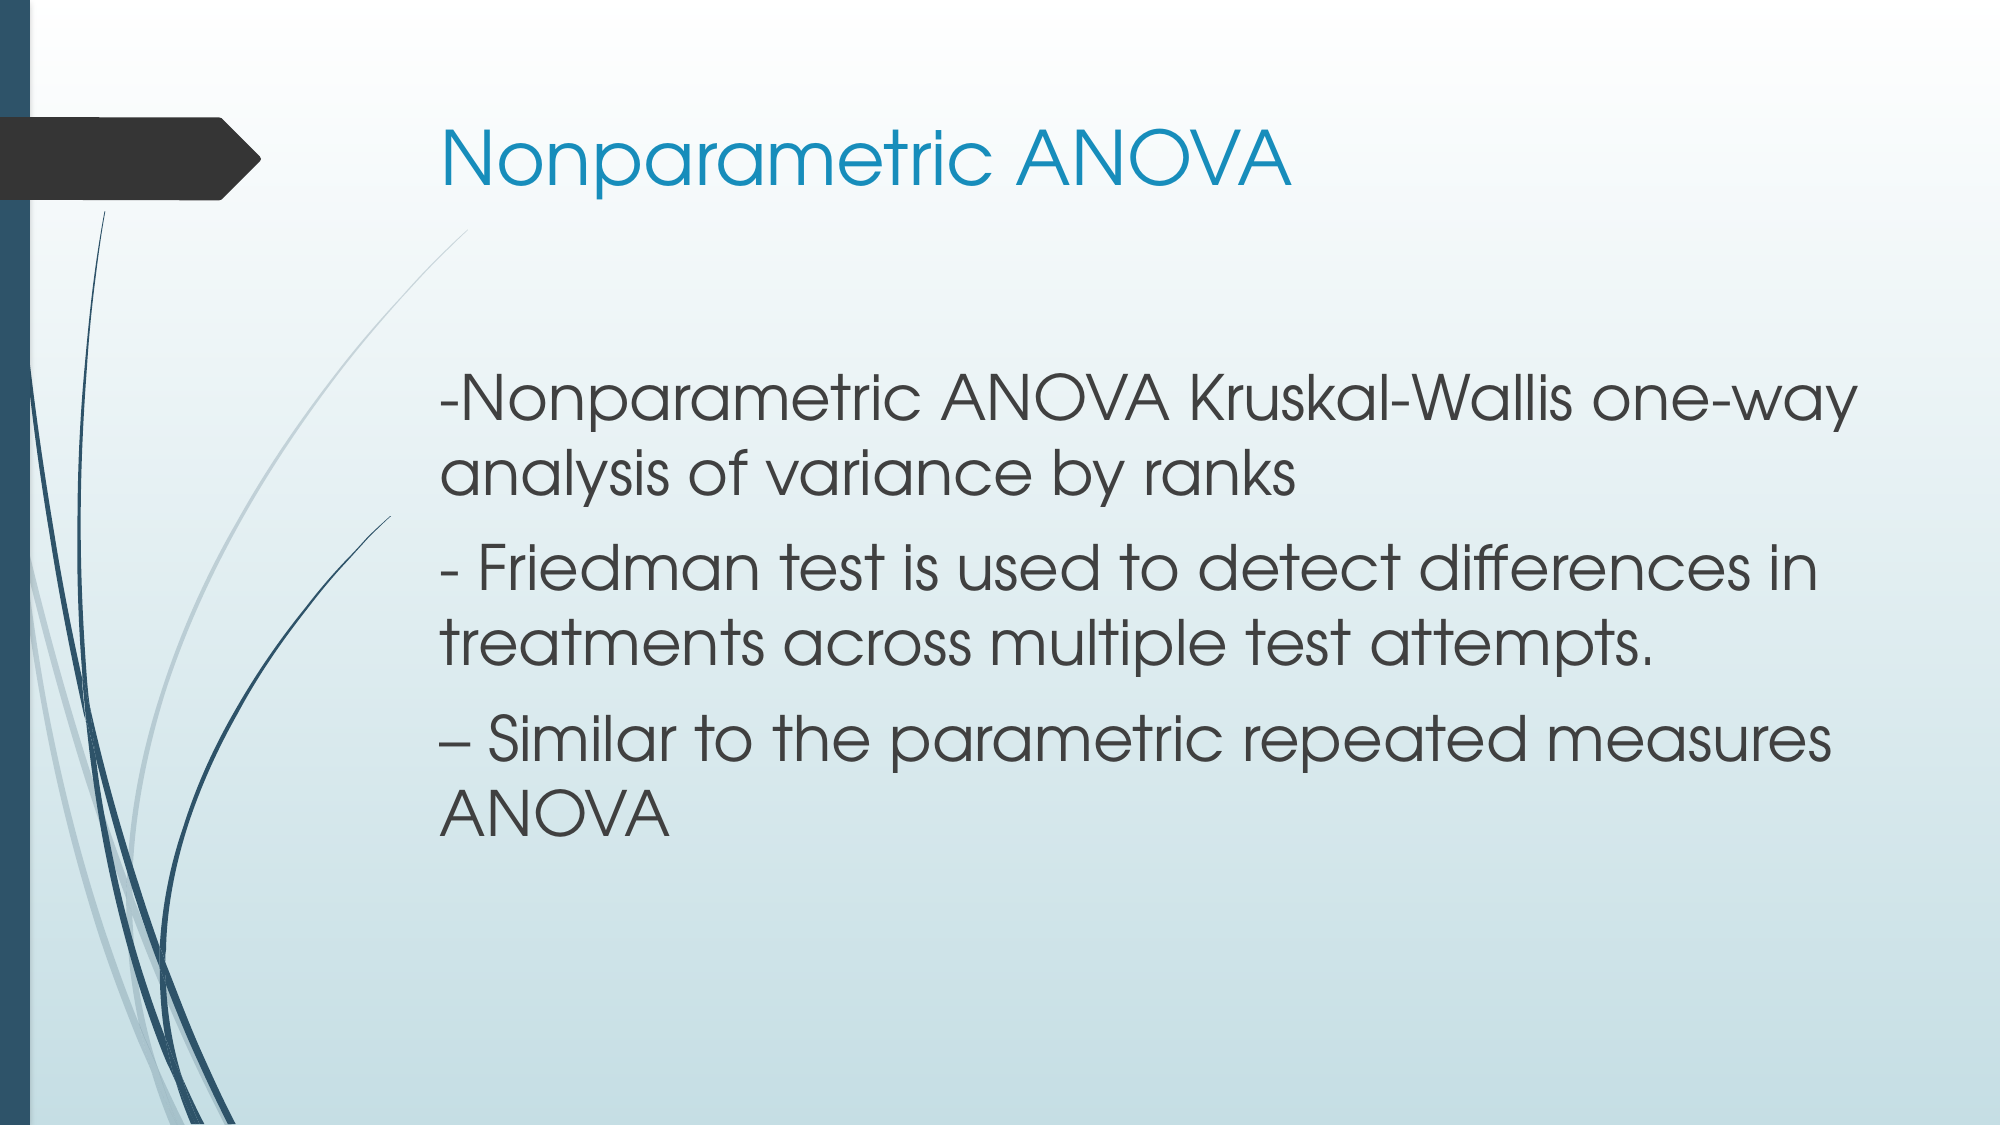

# Nonparametric ANOVA
-Nonparametric ANOVA Kruskal-Wallis one-way analysis of variance by ranks
- Friedman test is used to detect differences in treatments across multiple test attempts.
– Similar to the parametric repeated measures ANOVA